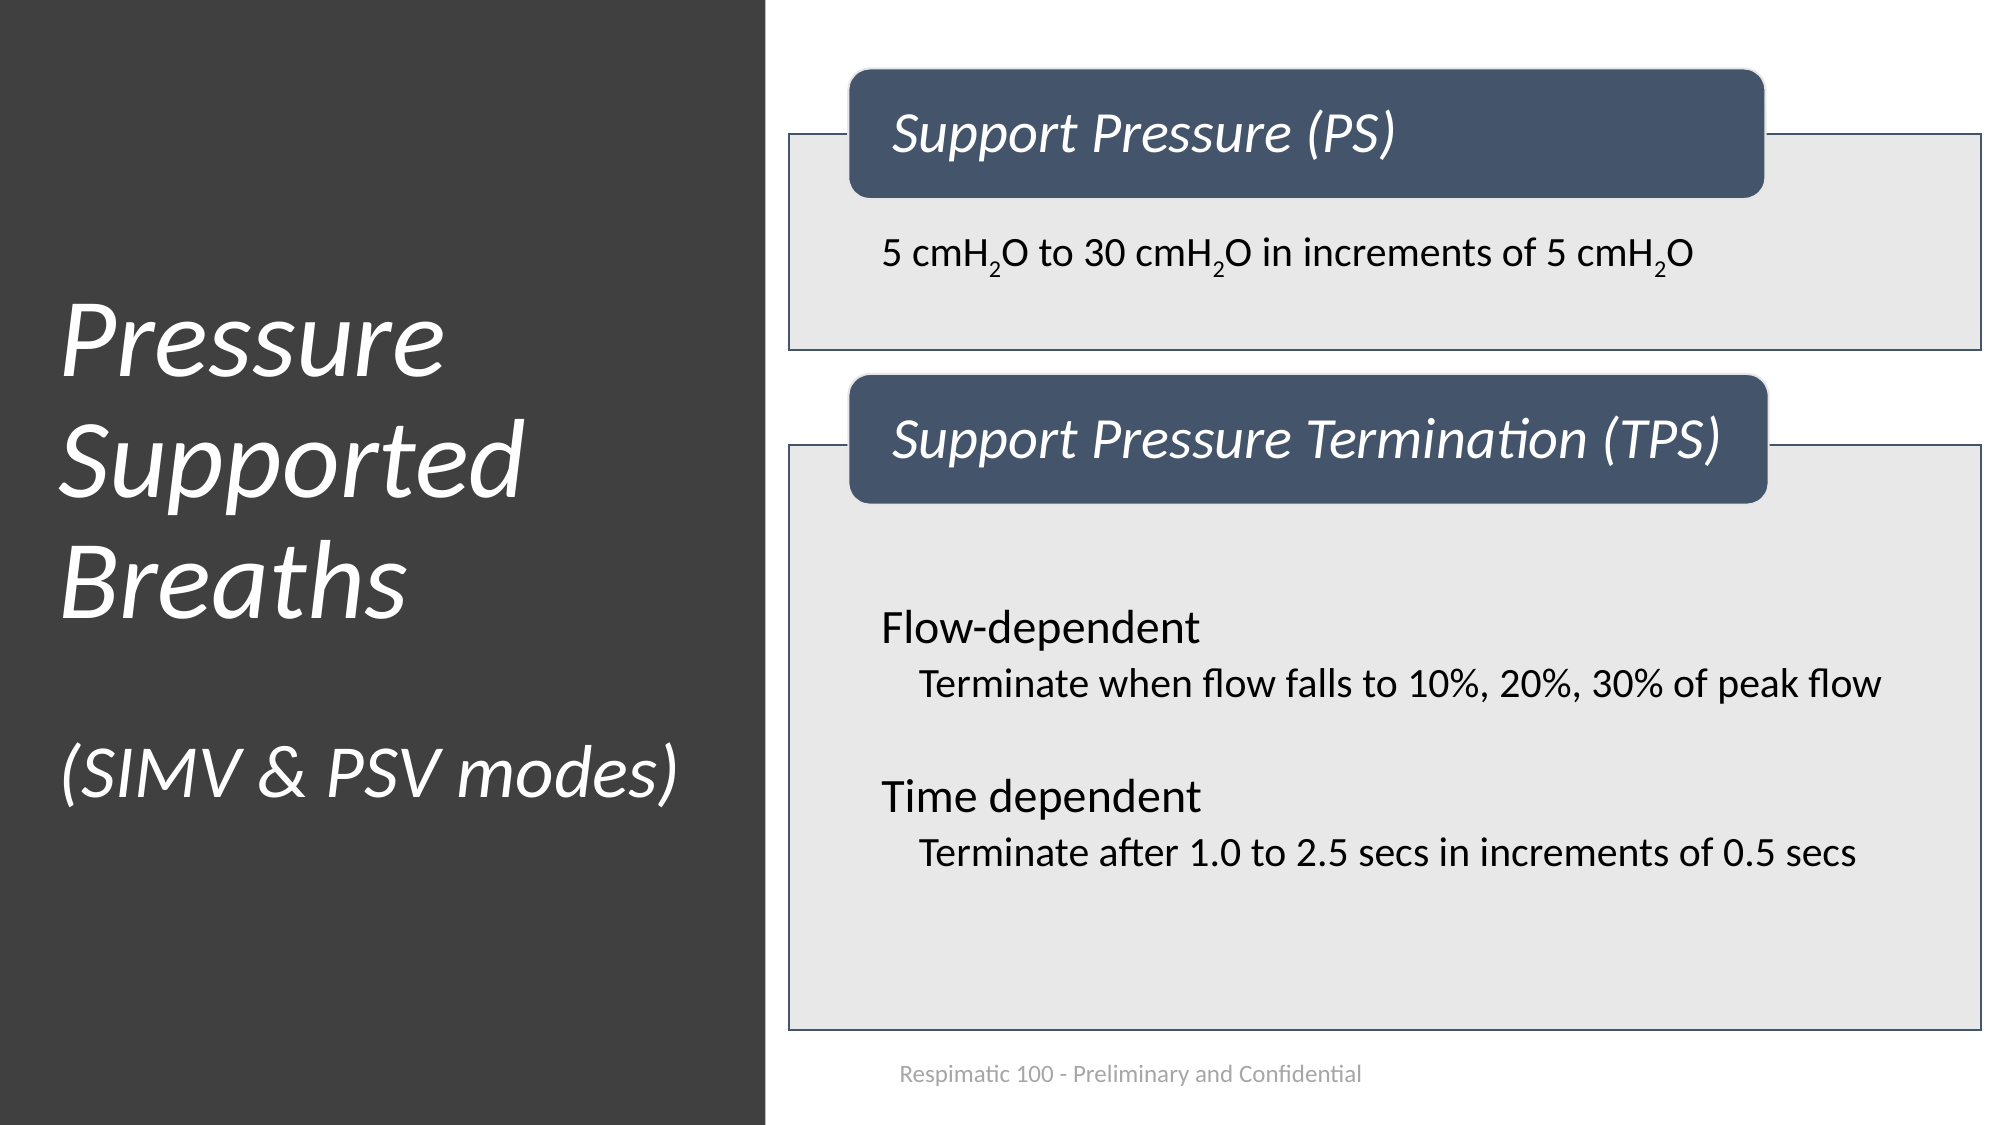

5 cmH2O to 30 cmH2O in increments of 5 cmH2O

Support Pressure (PS)

Flow-dependent
Terminate when flow falls to 10%, 20%, 30% of peak flow

Time dependent
Terminate after 1.0 to 2.5 secs in increments of 0.5 secs
Support Pressure Termination (TPS)
# Pressure Supported Breaths (SIMV & PSV modes)
Respimatic 100 - Preliminary and Confidential